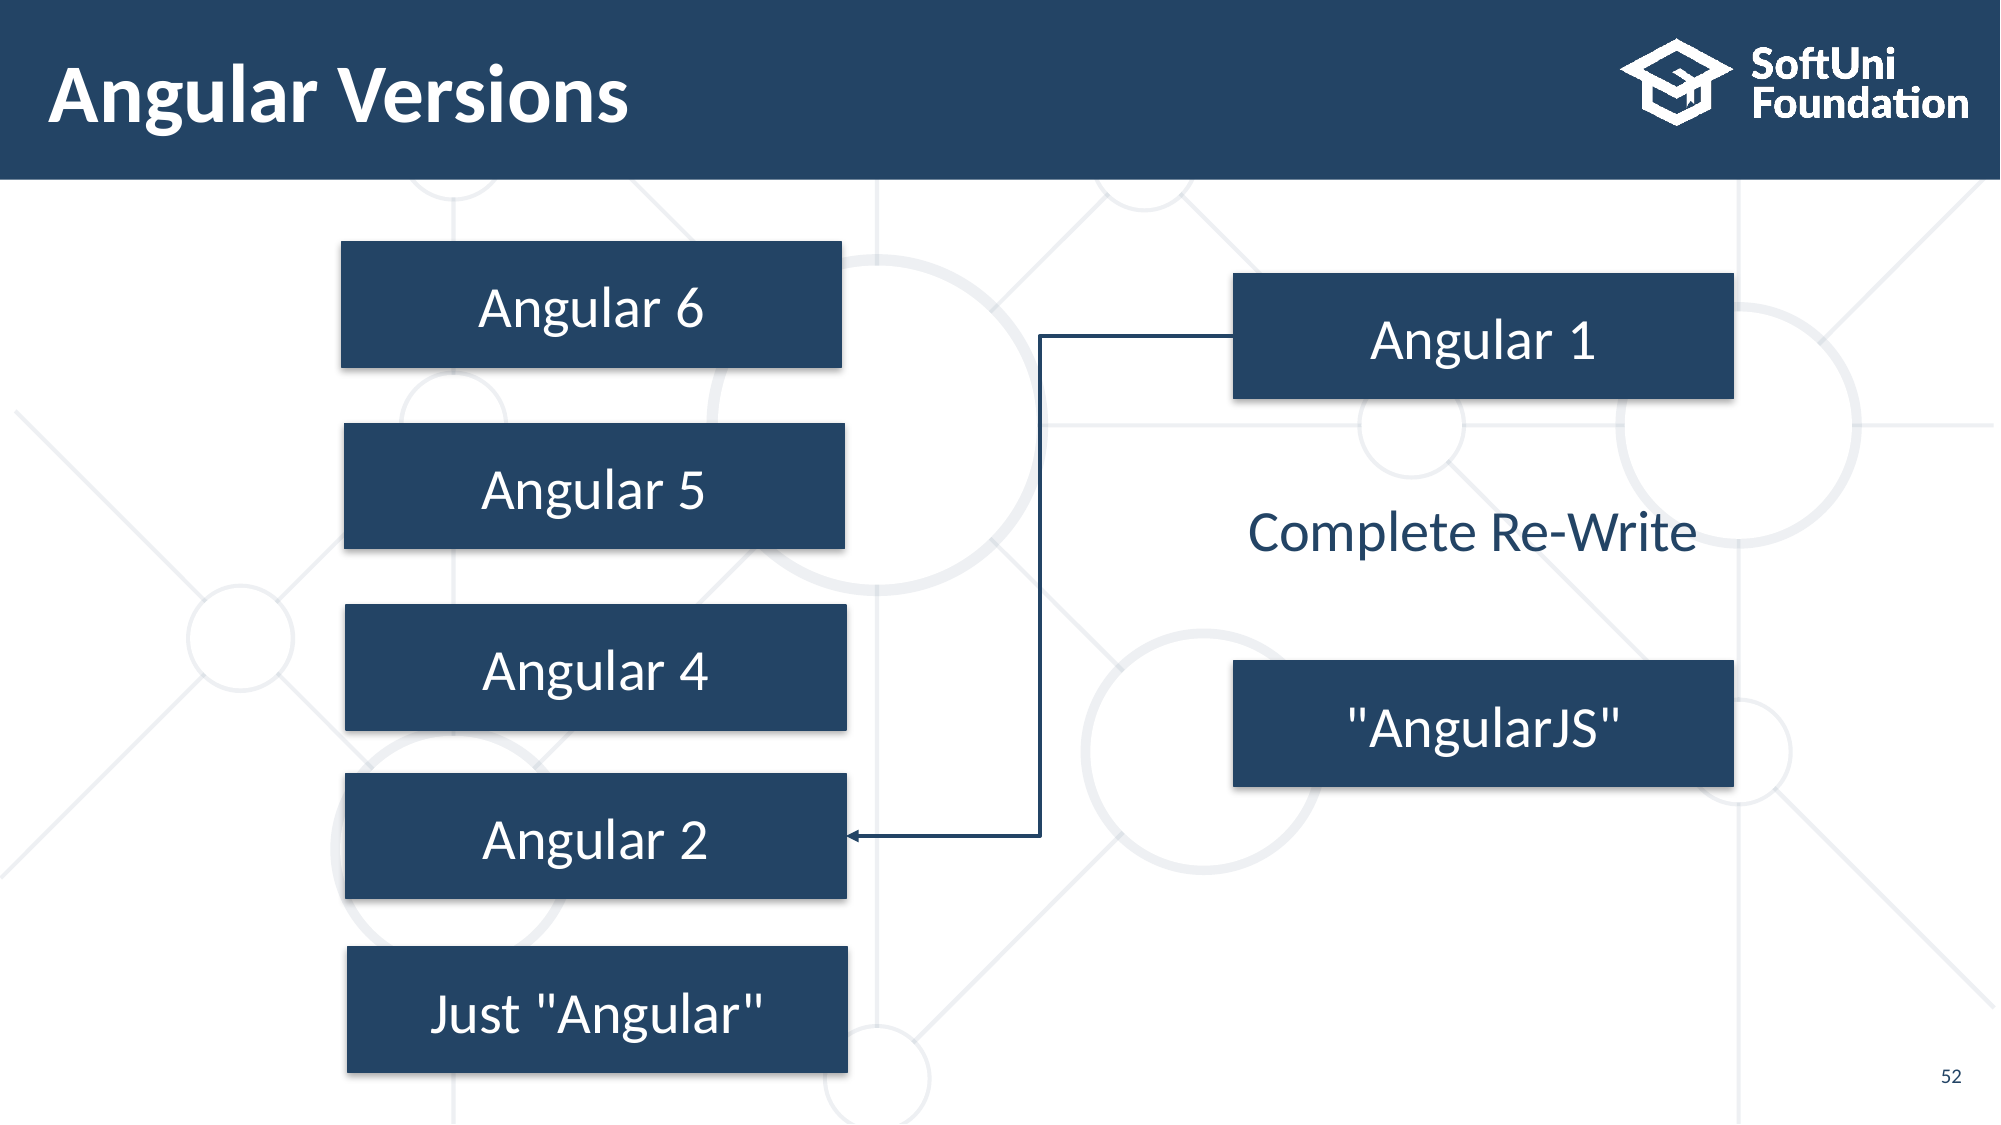

# Angular Versions
Angular 6
Angular 1
Angular 5
Complete Re-Write
Angular 4
"AngularJS"
Angular 2
Just "Angular"
52